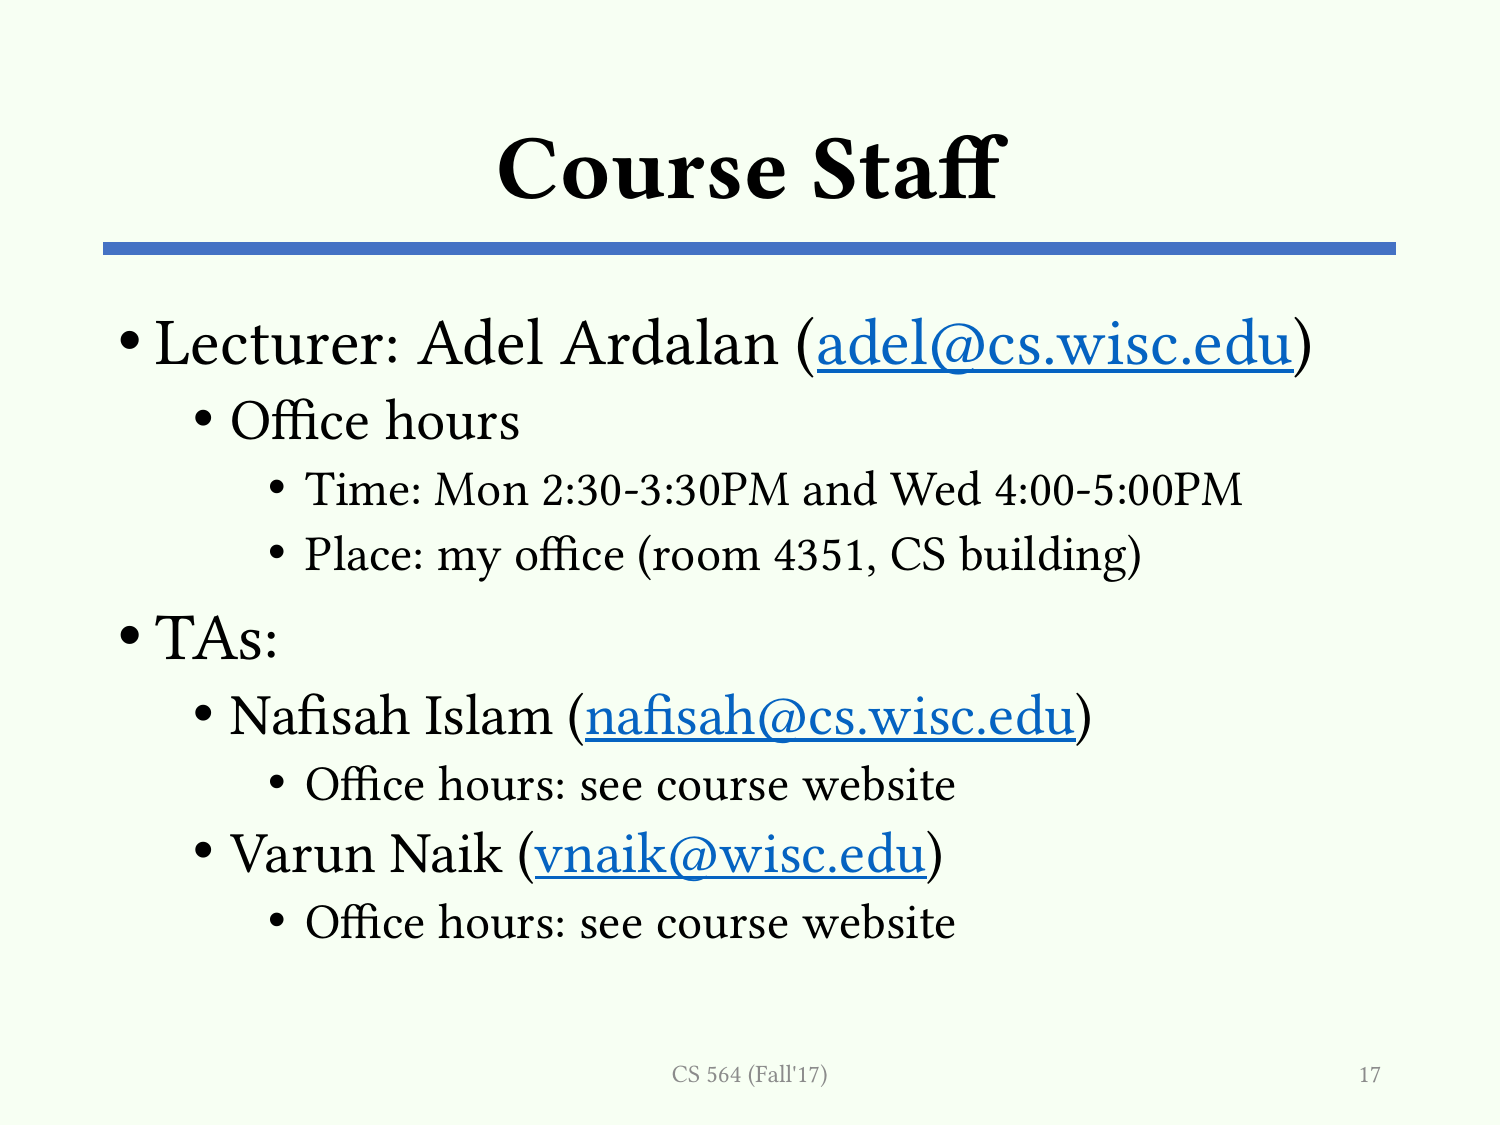

# Course Staff
Lecturer: Adel Ardalan (adel@cs.wisc.edu)
Office hours
Time: Mon 2:30-3:30PM and Wed 4:00-5:00PM
Place: my office (room 4351, CS building)
TAs:
Nafisah Islam (nafisah@cs.wisc.edu)
Office hours: see course website
Varun Naik (vnaik@wisc.edu)
Office hours: see course website
CS 564 (Fall'17)
17